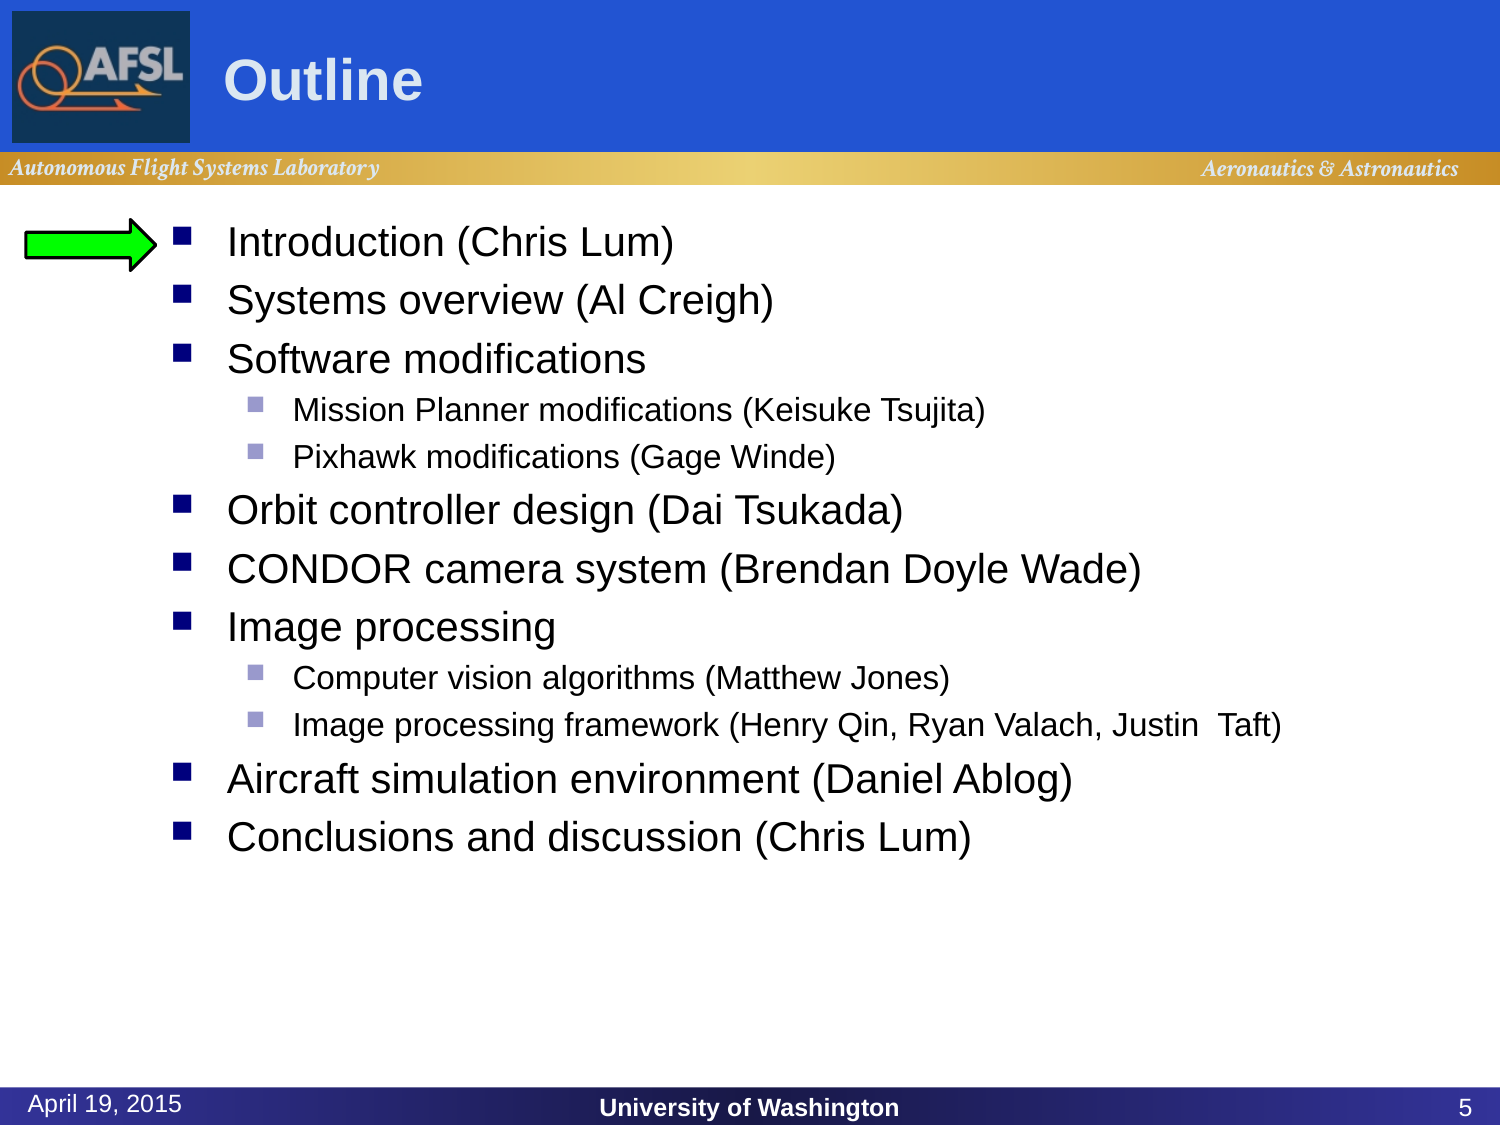

# Outline
Introduction (Chris Lum)
Systems overview (Al Creigh)
Software modifications
Mission Planner modifications (Keisuke Tsujita)
Pixhawk modifications (Gage Winde)
Orbit controller design (Dai Tsukada)
CONDOR camera system (Brendan Doyle Wade)
Image processing
Computer vision algorithms (Matthew Jones)
Image processing framework (Henry Qin, Ryan Valach, Justin  Taft)
Aircraft simulation environment (Daniel Ablog)
Conclusions and discussion (Chris Lum)

April 19, 2015
University of Washington
5